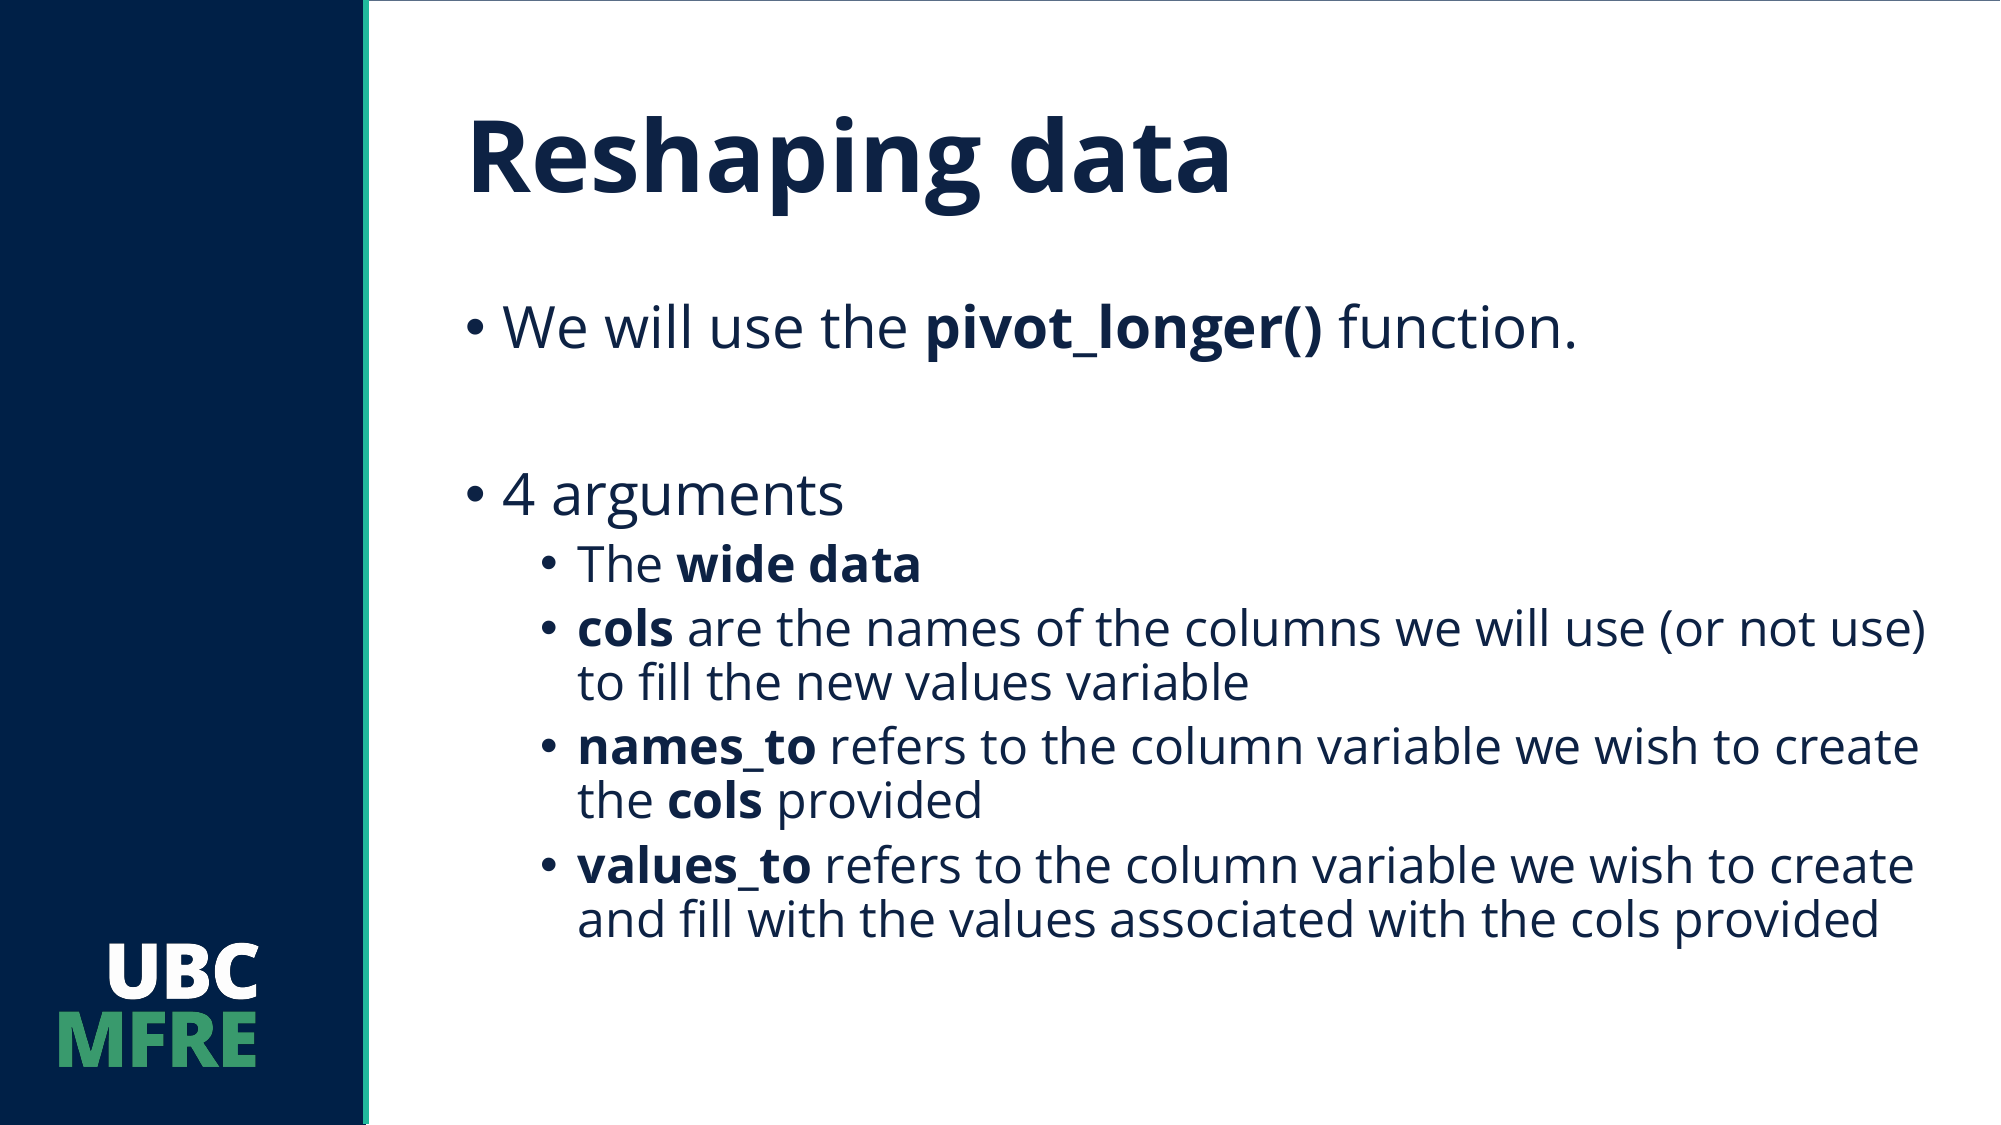

# Reshaping data
We will use the pivot_longer() function.

4 arguments
The wide data
cols are the names of the columns we will use (or not use) to fill the new values variable
names_to refers to the column variable we wish to create the cols provided
values_to refers to the column variable we wish to create and fill with the values associated with the cols provided